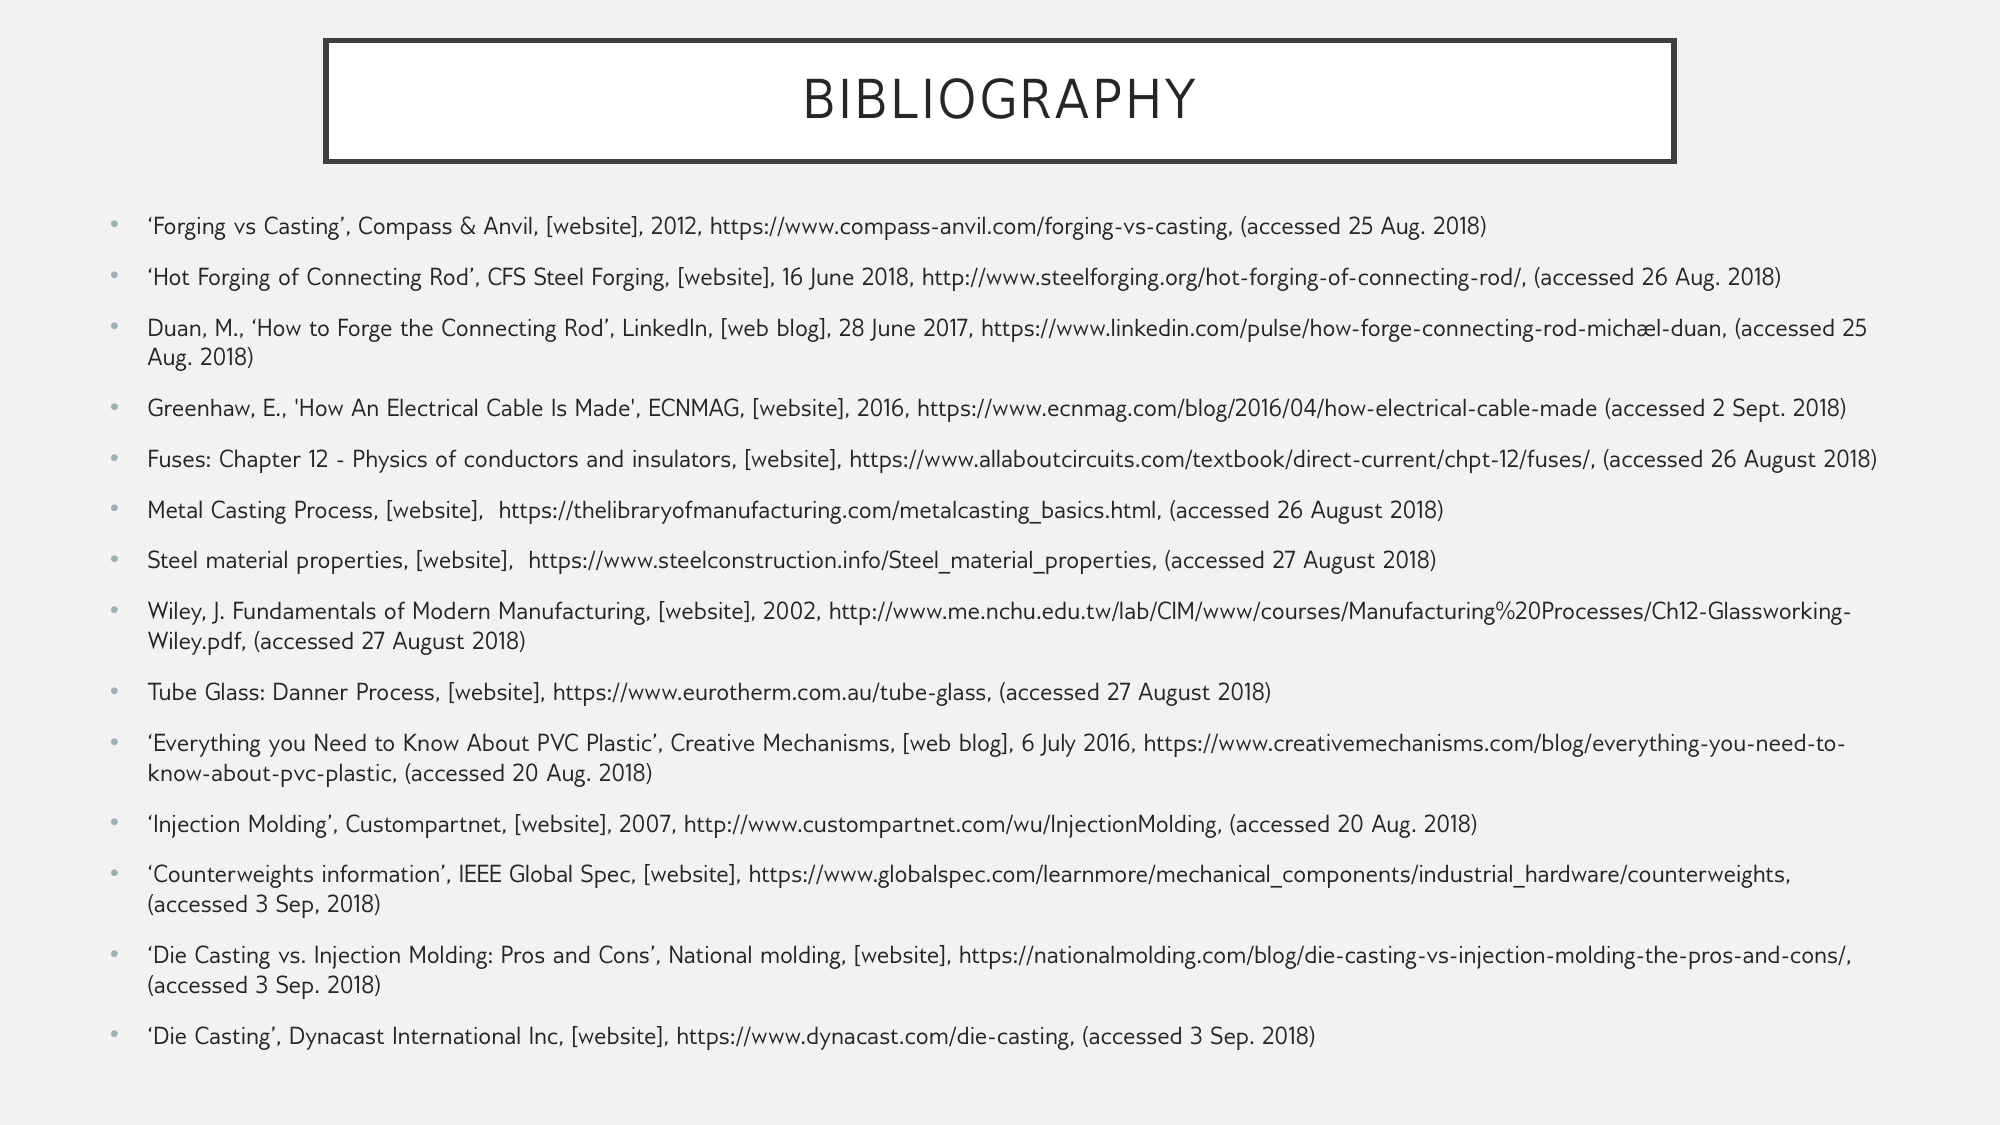

# bibliography
‘Forging vs Casting’, Compass & Anvil, [website], 2012, https://www.compass-anvil.com/forging-vs-casting, (accessed 25 Aug. 2018)
‘Hot Forging of Connecting Rod’, CFS Steel Forging, [website], 16 June 2018, http://www.steelforging.org/hot-forging-of-connecting-rod/, (accessed 26 Aug. 2018)
Duan, M., ‘How to Forge the Connecting Rod’, LinkedIn, [web blog], 28 June 2017, https://www.linkedin.com/pulse/how-forge-connecting-rod-michael-duan, (accessed 25 Aug. 2018)
Greenhaw, E., 'How An Electrical Cable Is Made', ECNMAG, [website], 2016, https://www.ecnmag.com/blog/2016/04/how-electrical-cable-made (accessed 2 Sept. 2018)
Fuses: Chapter 12 - Physics of conductors and insulators, [website], https://www.allaboutcircuits.com/textbook/direct-current/chpt-12/fuses/, (accessed 26 August 2018)
Metal Casting Process, [website],  https://thelibraryofmanufacturing.com/metalcasting_basics.html, (accessed 26 August 2018)
Steel material properties, [website],  https://www.steelconstruction.info/Steel_material_properties, (accessed 27 August 2018)
Wiley, J. Fundamentals of Modern Manufacturing, [website], 2002, http://www.me.nchu.edu.tw/lab/CIM/www/courses/Manufacturing%20Processes/Ch12-Glassworking-Wiley.pdf, (accessed 27 August 2018)
Tube Glass: Danner Process, [website], https://www.eurotherm.com.au/tube-glass, (accessed 27 August 2018)
‘Everything you Need to Know About PVC Plastic’, Creative Mechanisms, [web blog], 6 July 2016, https://www.creativemechanisms.com/blog/everything-you-need-to-know-about-pvc-plastic, (accessed 20 Aug. 2018)
‘Injection Molding’, Custompartnet, [website], 2007, http://www.custompartnet.com/wu/InjectionMolding, (accessed 20 Aug. 2018)
‘Counterweights information’, IEEE Global Spec, [website], https://www.globalspec.com/learnmore/mechanical_components/industrial_hardware/counterweights, (accessed 3 Sep, 2018)
‘Die Casting vs. Injection Molding: Pros and Cons’, National molding, [website], https://nationalmolding.com/blog/die-casting-vs-injection-molding-the-pros-and-cons/, (accessed 3 Sep. 2018)
‘Die Casting’, Dynacast International Inc, [website], https://www.dynacast.com/die-casting, (accessed 3 Sep. 2018)